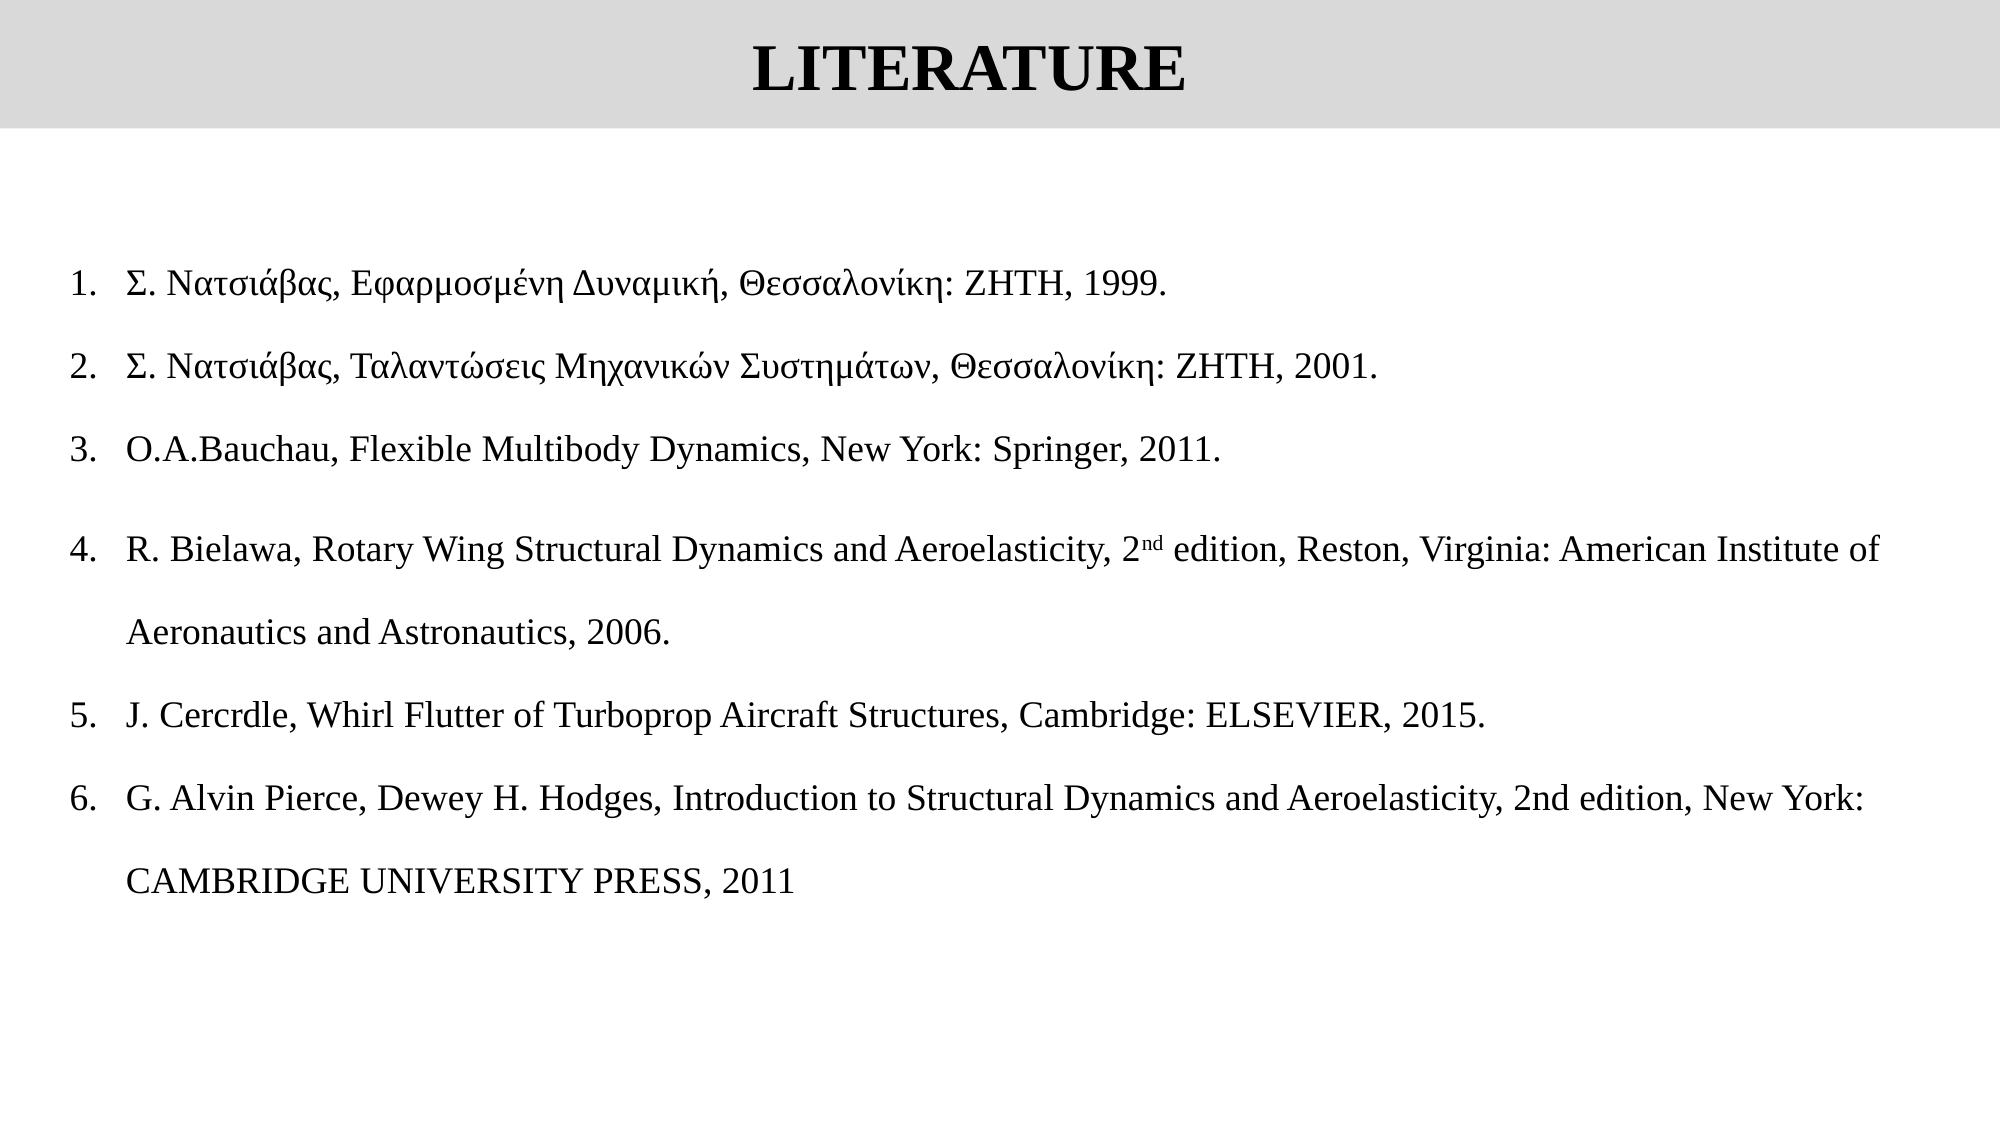

LITERATURE
| Σ. Νατσιάβας, Εφαρμοσμένη Δυναμική, Θεσσαλονίκη: ΖΗΤΗ, 1999. Σ. Νατσιάβας, Ταλαντώσεις Μηχανικών Συστημάτων, Θεσσαλονίκη: ΖΗΤΗ, 2001. O.A.Bauchau, Flexible Multibody Dynamics, New York: Springer, 2011. R. Bielawa, Rotary Wing Structural Dynamics and Aeroelasticity, 2nd edition, Reston, Virginia: American Institute of Aeronautics and Astronautics, 2006. J. Cercrdle, Whirl Flutter of Turboprop Aircraft Structures, Cambridge: ELSEVIER, 2015. G. Alvin Pierce, Dewey H. Hodges, Introduction to Structural Dynamics and Aeroelasticity, 2nd edition, New York: CAMBRIDGE UNIVERSITY PRESS, 2011 |
| --- |